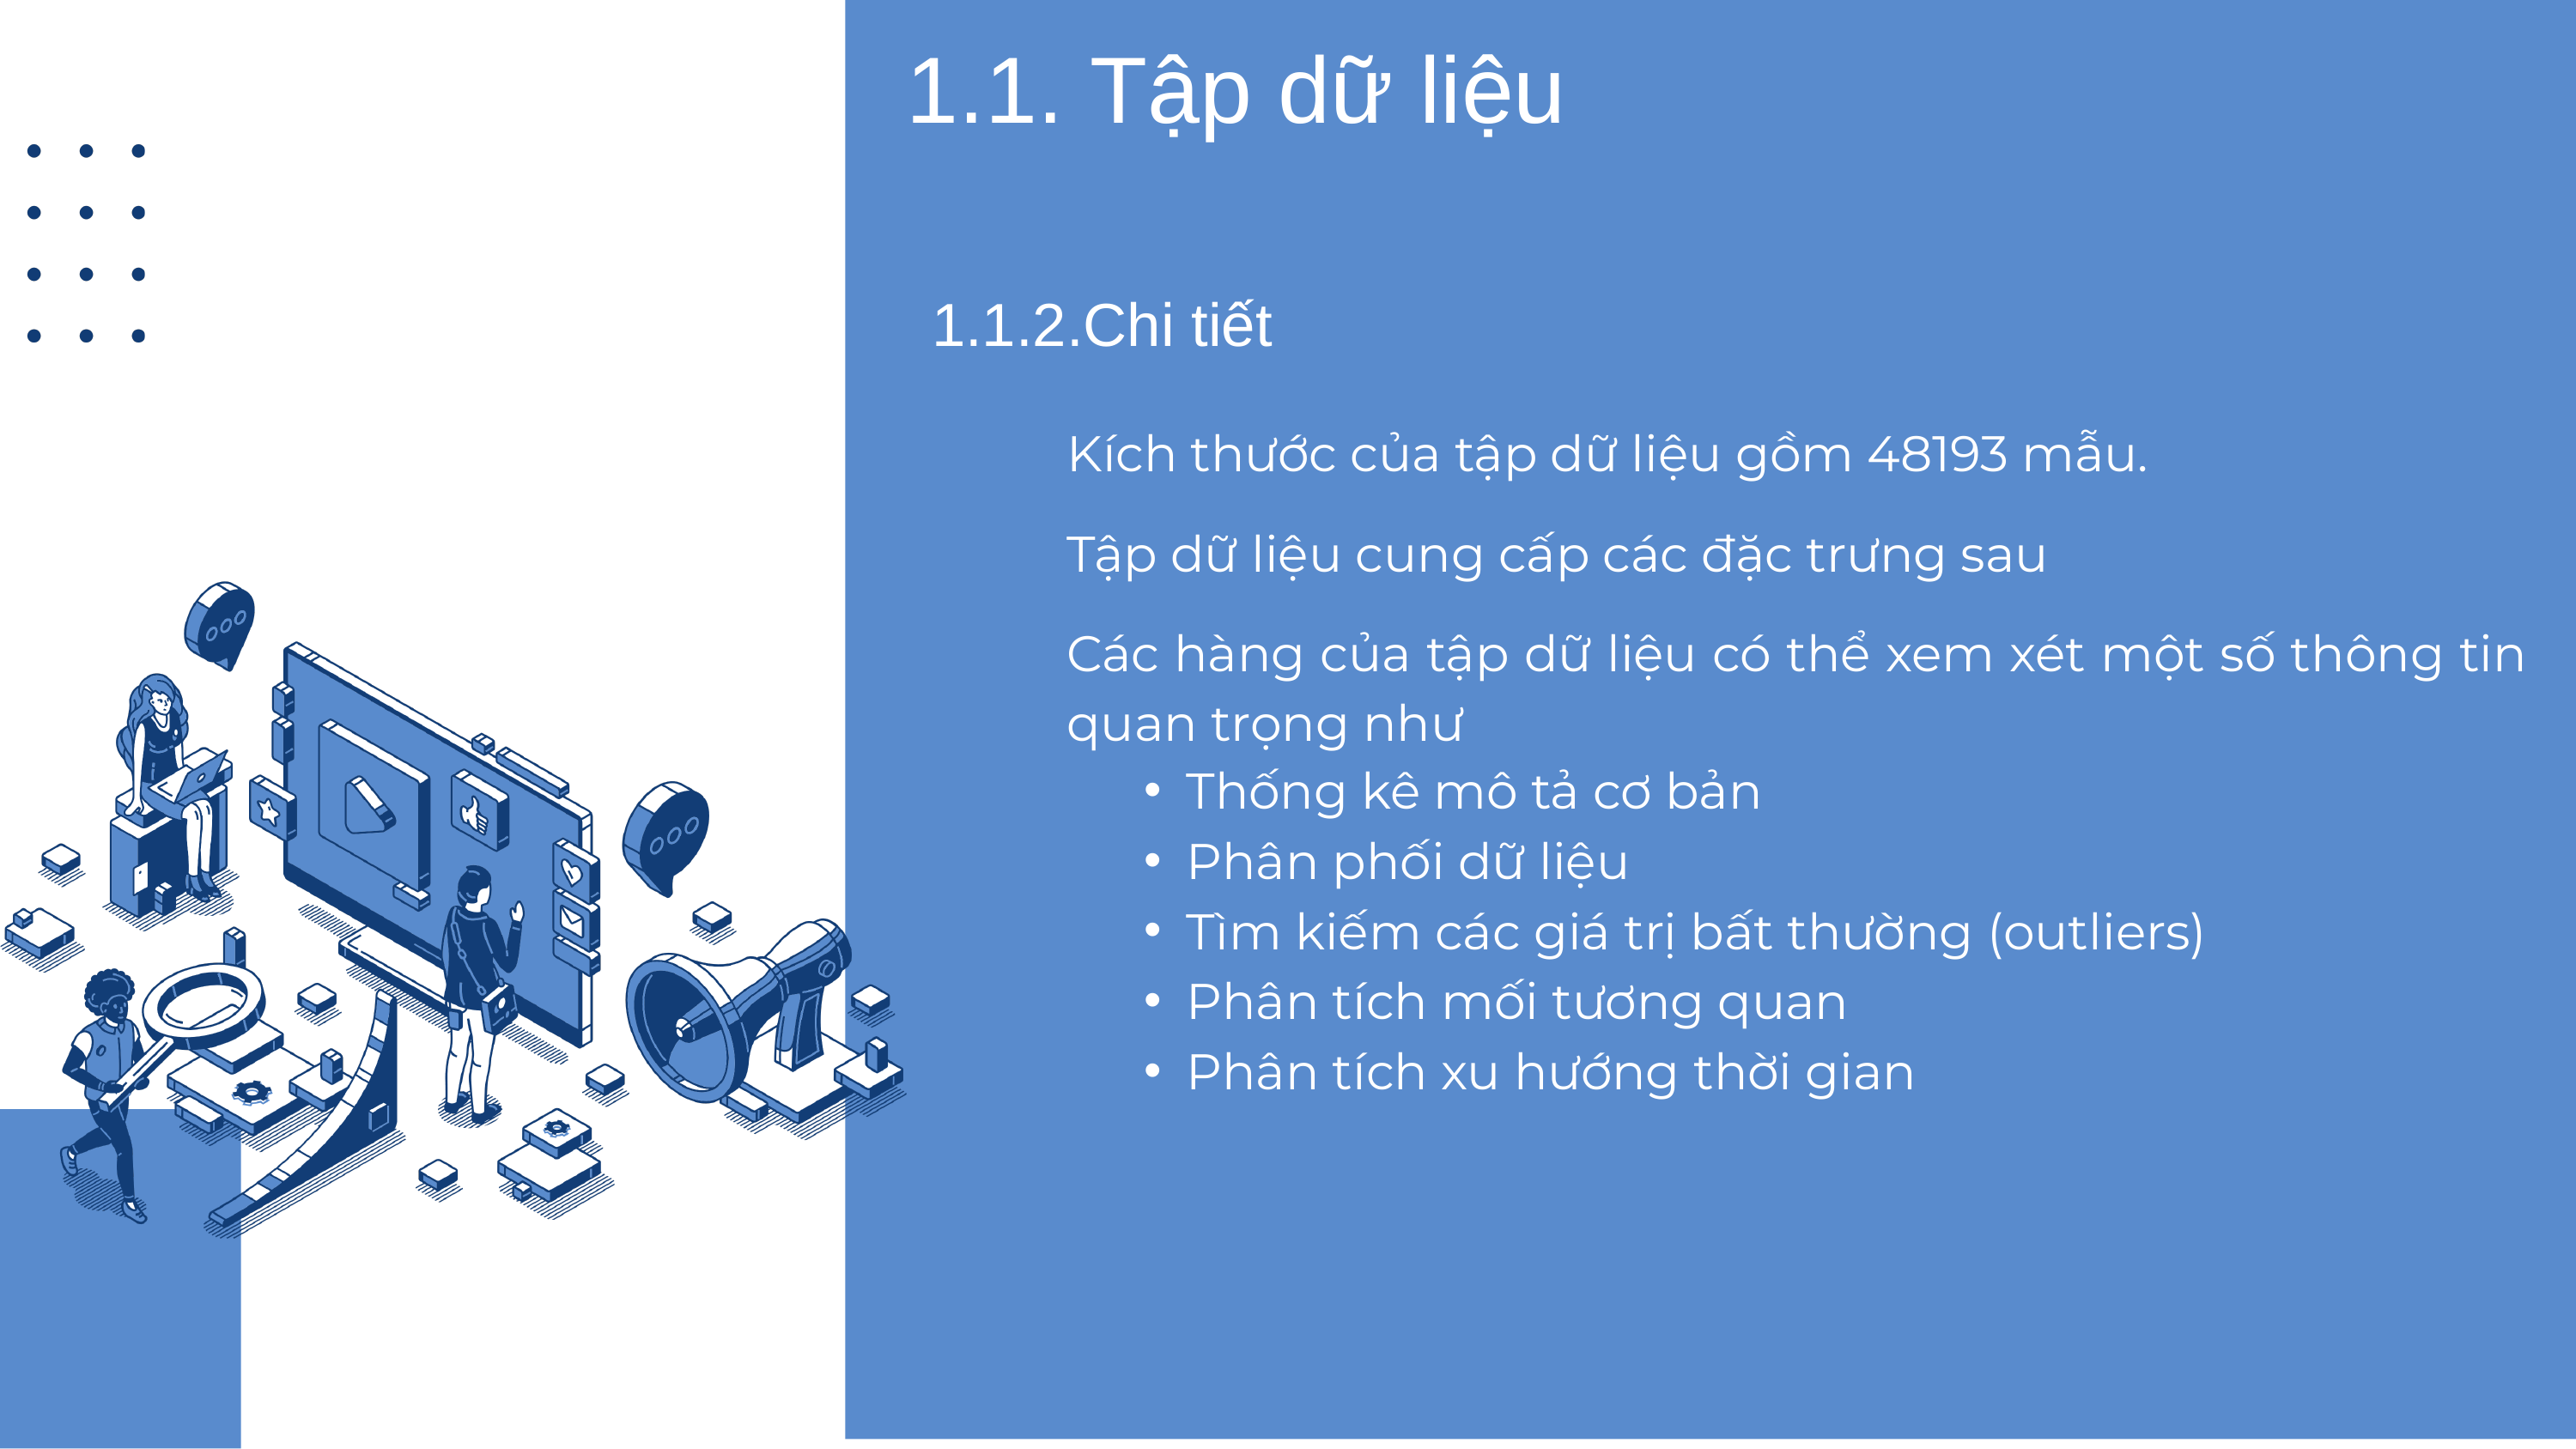

1.1. Tập dữ liệu

1.1.2.Chi tiết
Kích thước của tập dữ liệu gồm 48193 mẫu.
Tập dữ liệu cung cấp các đặc trưng sau

Các hàng của tập dữ liệu có thể xem xét một số thông tin quan trọng như
Thống kê mô tả cơ bản
Phân phối dữ liệu
Tìm kiếm các giá trị bất thường (outliers)
Phân tích mối tương quan
Phân tích xu hướng thời gian